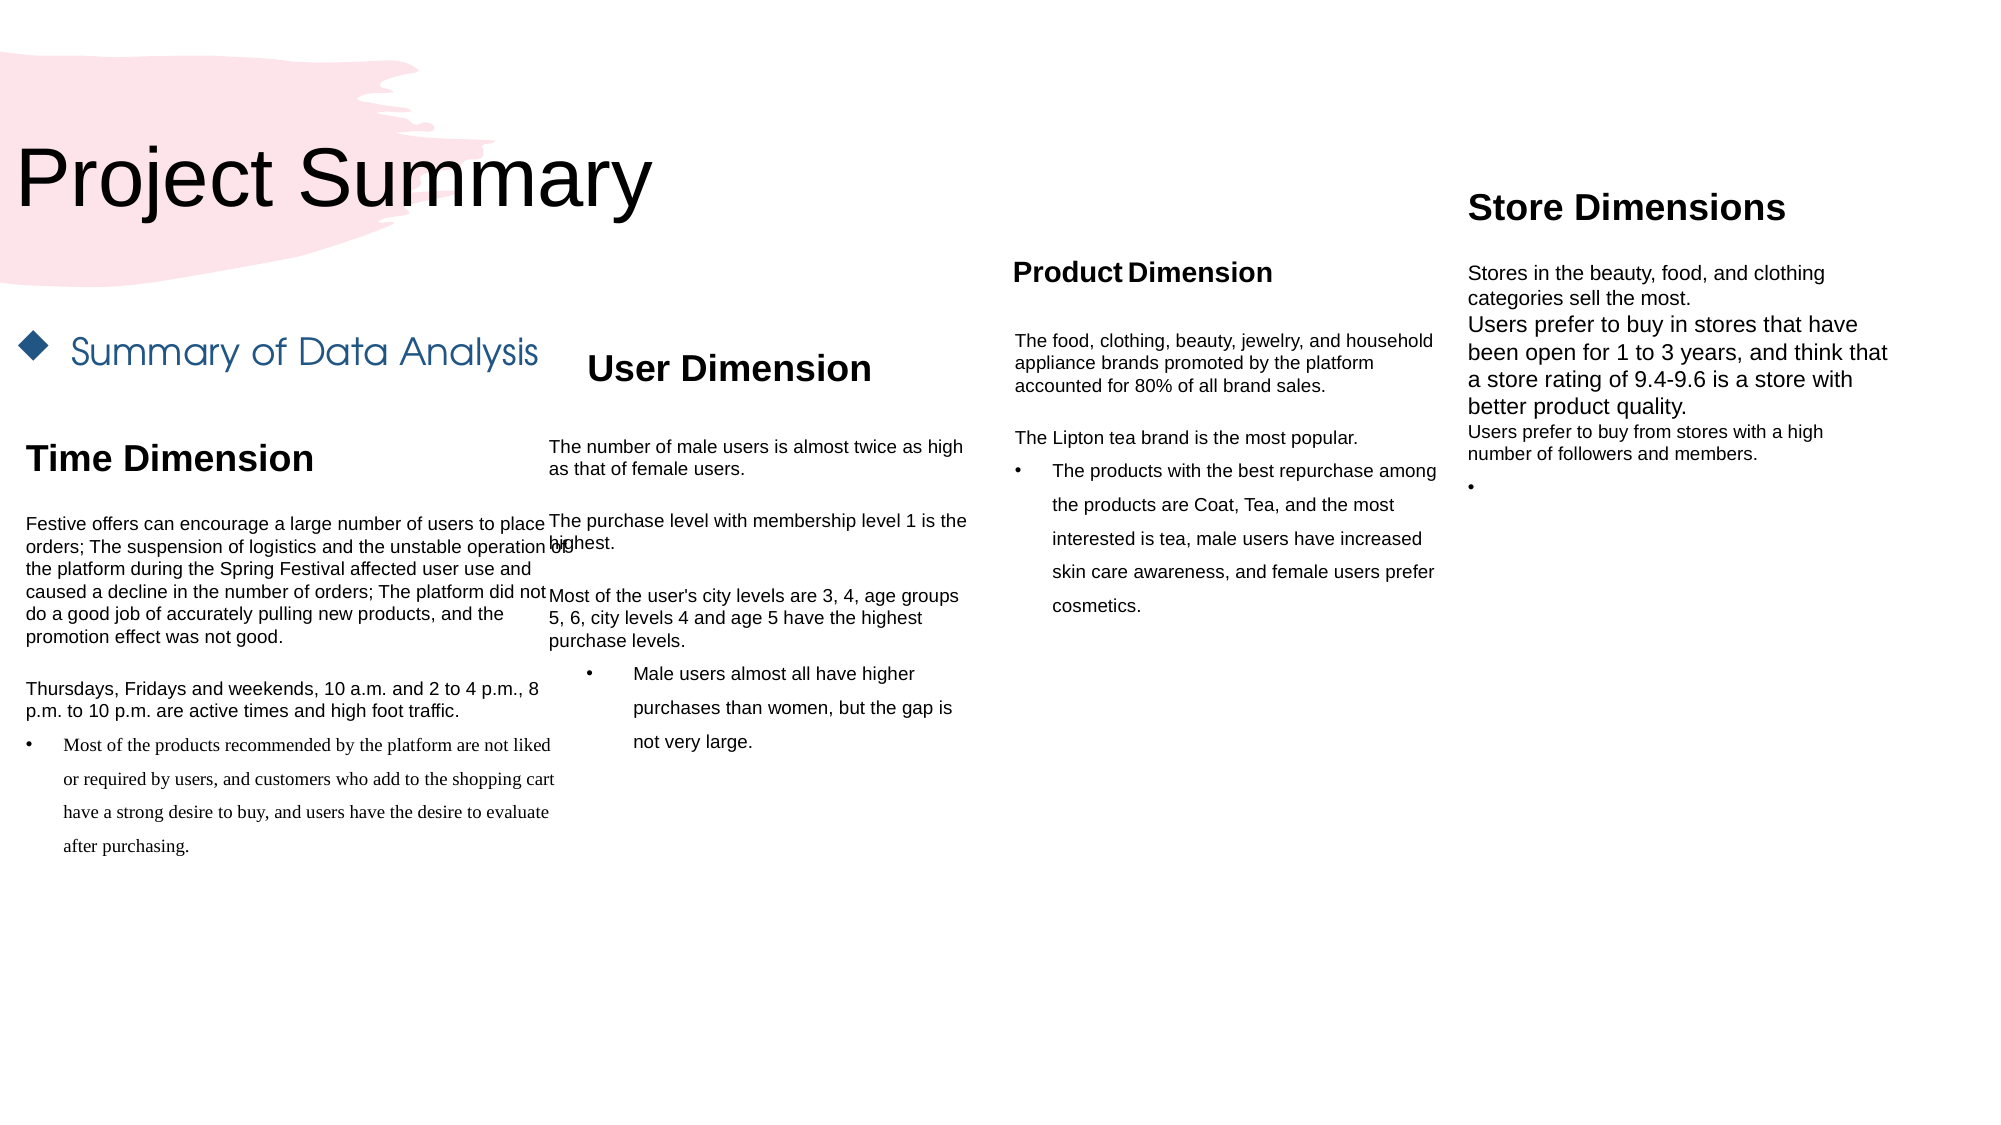

# Project Summary
Store Dimensions
Product Dimension
User Dimension
Stores in the beauty, food, and clothing categories sell the most.
Users prefer to buy in stores that have been open for 1 to 3 years, and think that a store rating of 9.4-9.6 is a store with better product quality.
Users prefer to buy from stores with a high number of followers and members.

Summary of Data Analysis
The food, clothing, beauty, jewelry, and household appliance brands promoted by the platform accounted for 80% of all brand sales.
The Lipton tea brand is the most popular.
The products with the best repurchase among the products are Coat, Tea, and the most interested is tea, male users have increased skin care awareness, and female users prefer cosmetics.

Time Dimension
The number of male users is almost twice as high as that of female users.
The purchase level with membership level 1 is the highest.
Most of the user's city levels are 3, 4, age groups 5, 6, city levels 4 and age 5 have the highest purchase levels.
Male users almost all have higher purchases than women, but the gap is not very large.
Festive offers can encourage a large number of users to place orders; The suspension of logistics and the unstable operation of the platform during the Spring Festival affected user use and caused a decline in the number of orders; The platform did not do a good job of accurately pulling new products, and the promotion effect was not good.
Thursdays, Fridays and weekends, 10 a.m. and 2 to 4 p.m., 8 p.m. to 10 p.m. are active times and high foot traffic.
Most of the products recommended by the platform are not liked or required by users, and customers who add to the shopping cart have a strong desire to buy, and users have the desire to evaluate after purchasing.